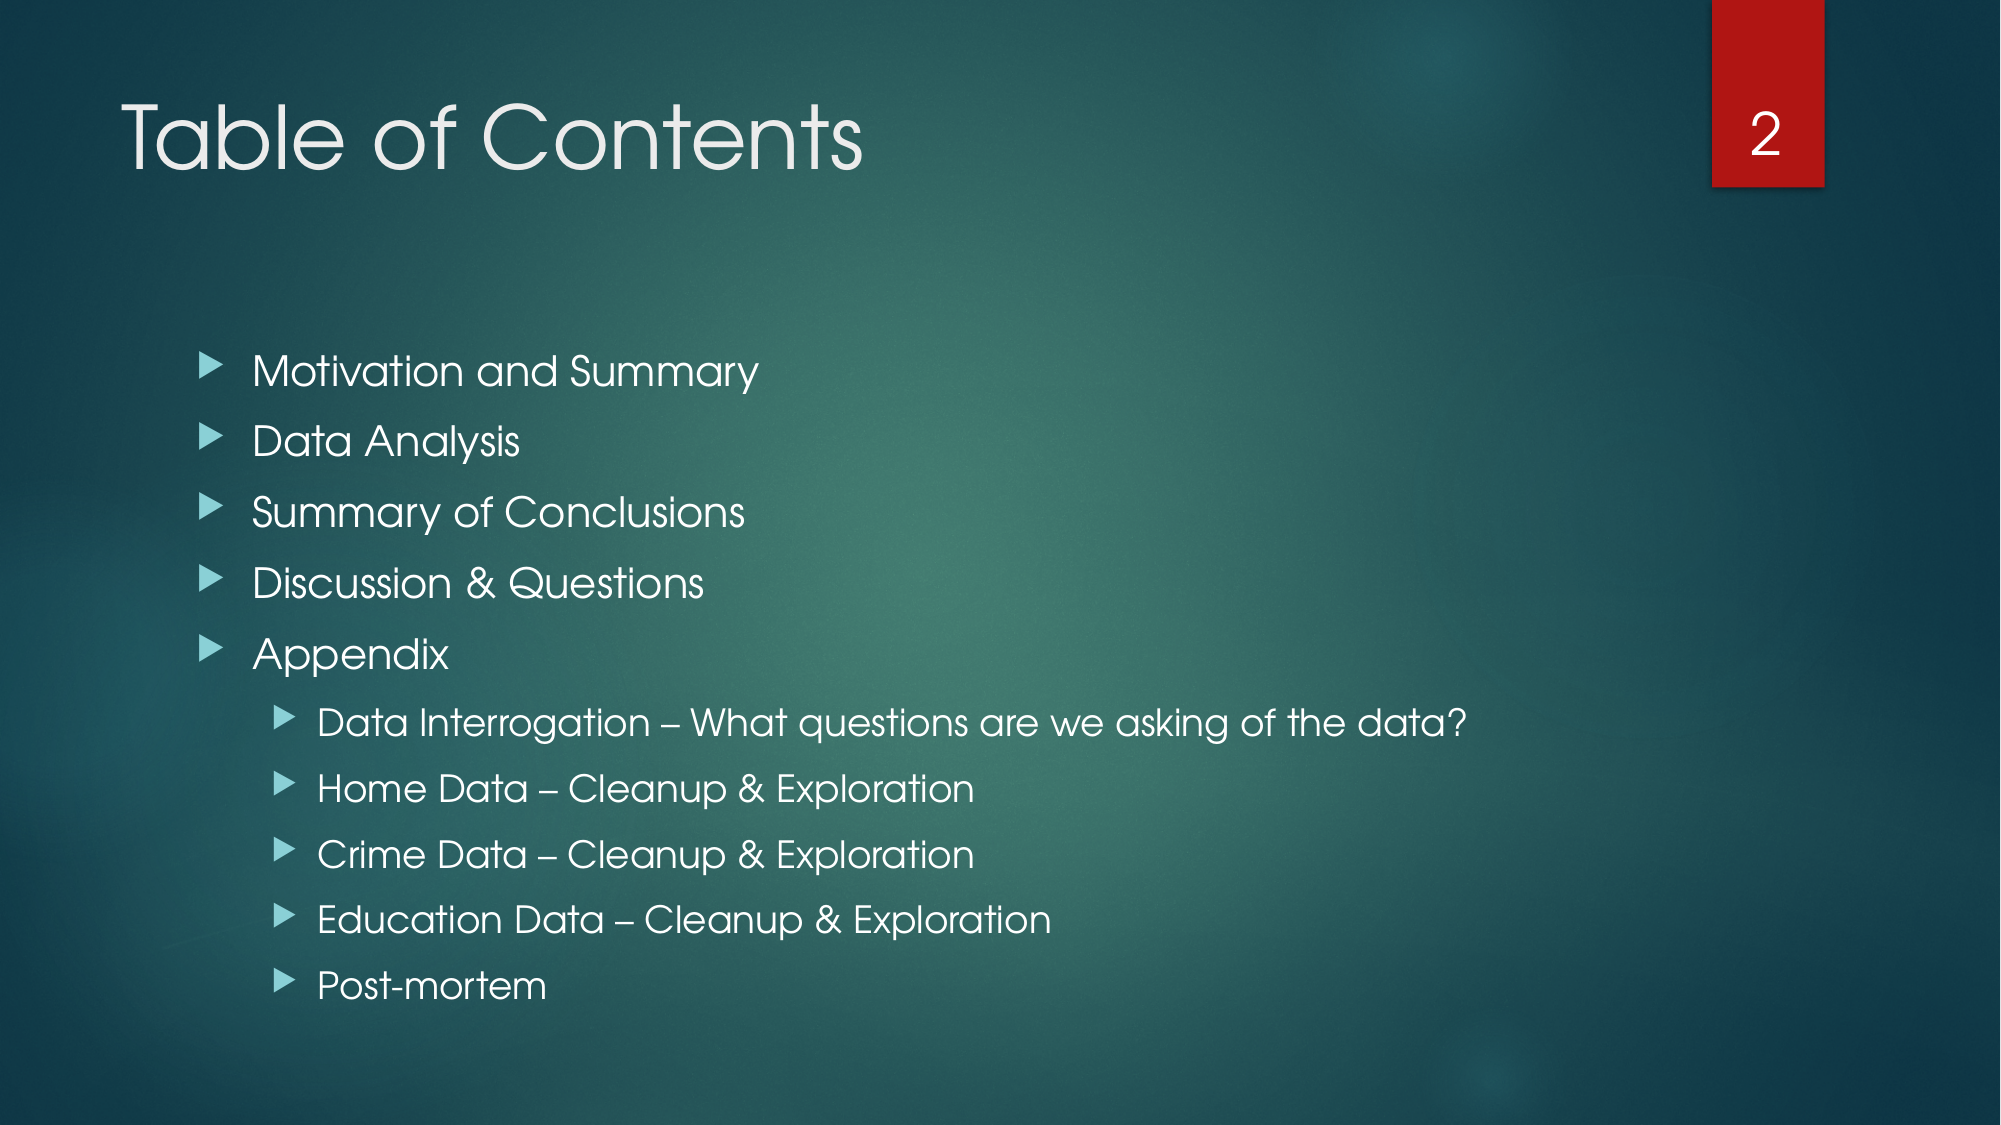

2
# Table of Contents
Motivation and Summary
Data Analysis
Summary of Conclusions
Discussion & Questions
Appendix
Data Interrogation – What questions are we asking of the data?
Home Data – Cleanup & Exploration
Crime Data – Cleanup & Exploration
Education Data – Cleanup & Exploration
Post-mortem